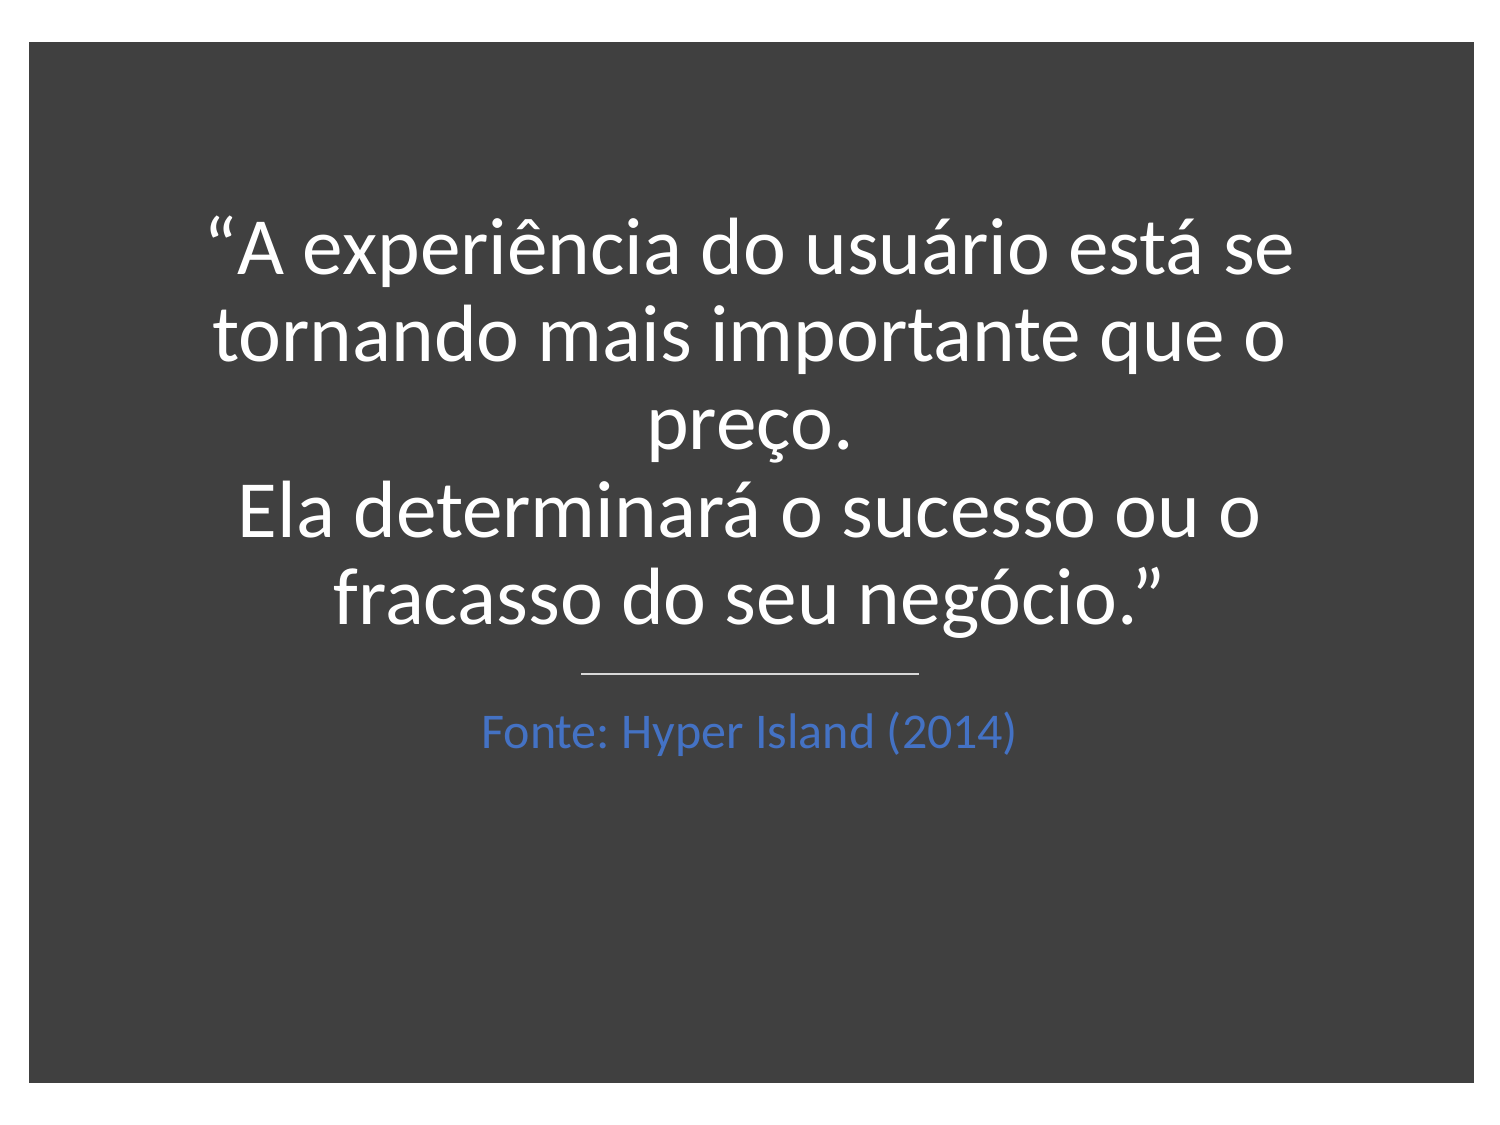

# “A experiência do usuário está se tornando mais importante que o preço. Ela determinará o sucesso ou o fracasso do seu negócio.”
Fonte: Hyper Island (2014)